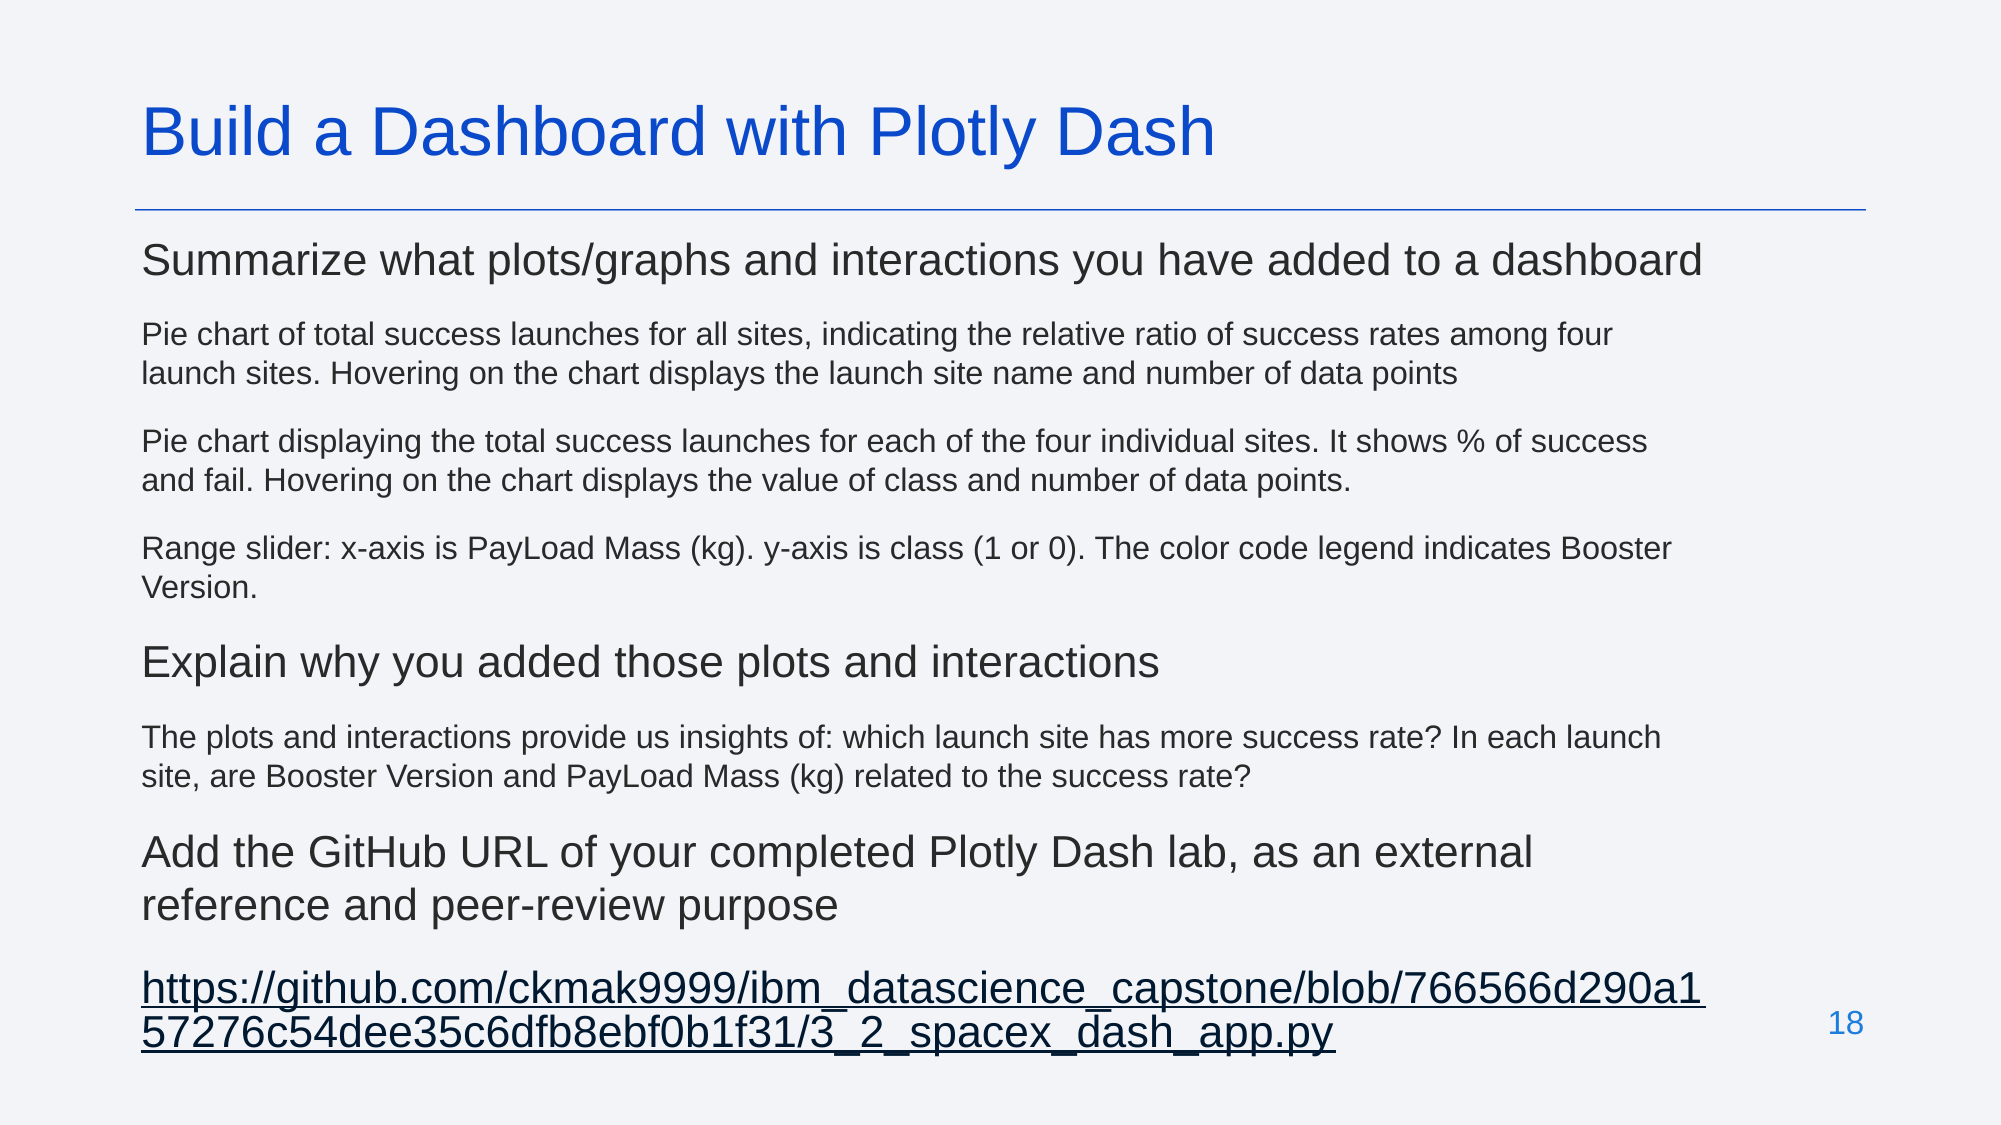

Build a Dashboard with Plotly Dash
Summarize what plots/graphs and interactions you have added to a dashboard
Pie chart of total success launches for all sites, indicating the relative ratio of success rates among four launch sites. Hovering on the chart displays the launch site name and number of data points
Pie chart displaying the total success launches for each of the four individual sites. It shows % of success and fail. Hovering on the chart displays the value of class and number of data points.
Range slider: x-axis is PayLoad Mass (kg). y-axis is class (1 or 0). The color code legend indicates Booster Version.
Explain why you added those plots and interactions
The plots and interactions provide us insights of: which launch site has more success rate? In each launch site, are Booster Version and PayLoad Mass (kg) related to the success rate?
Add the GitHub URL of your completed Plotly Dash lab, as an external reference and peer-review purpose
https://github.com/ckmak9999/ibm_datascience_capstone/blob/766566d290a157276c54dee35c6dfb8ebf0b1f31/3_2_spacex_dash_app.py

18